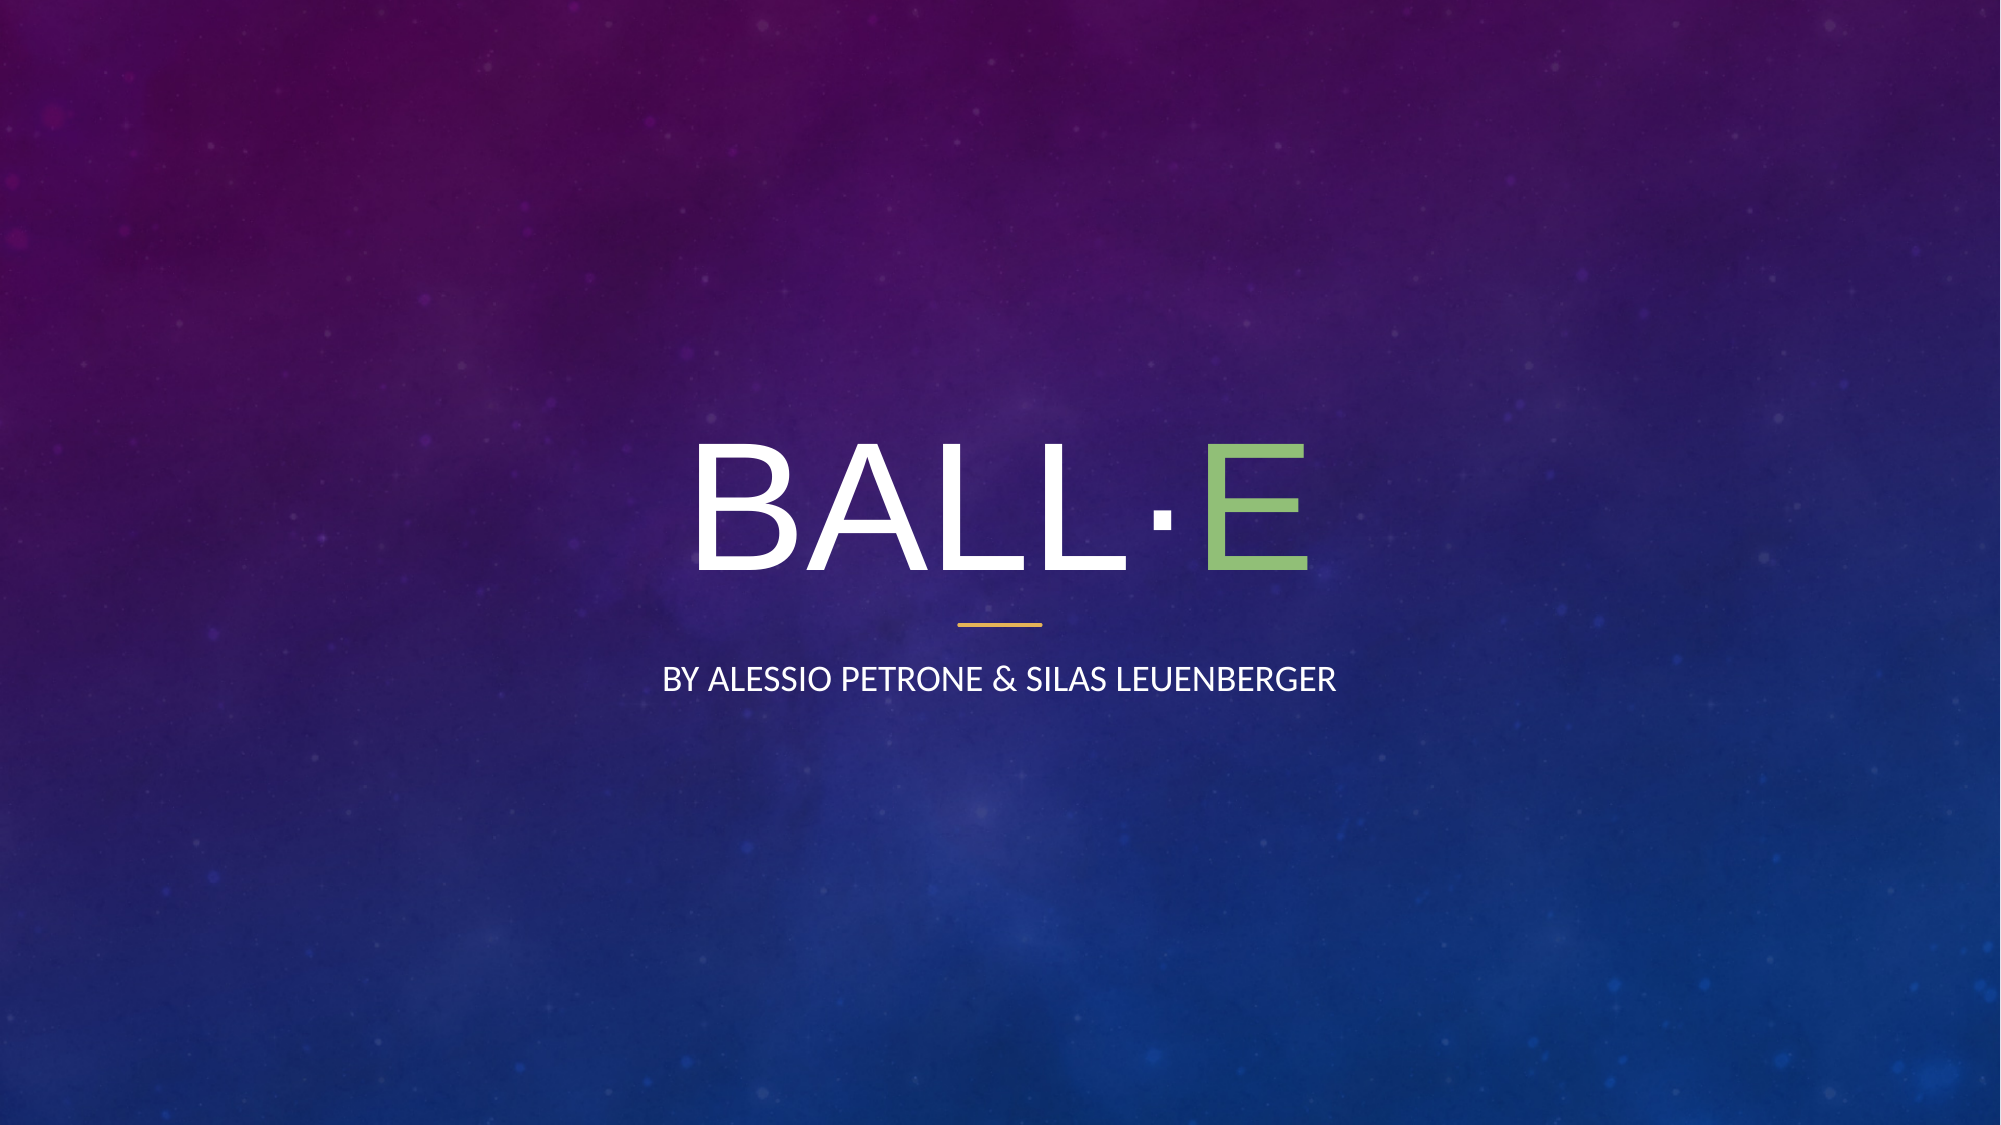

# BALL·E
By Alessio Petrone & Silas Leuenberger